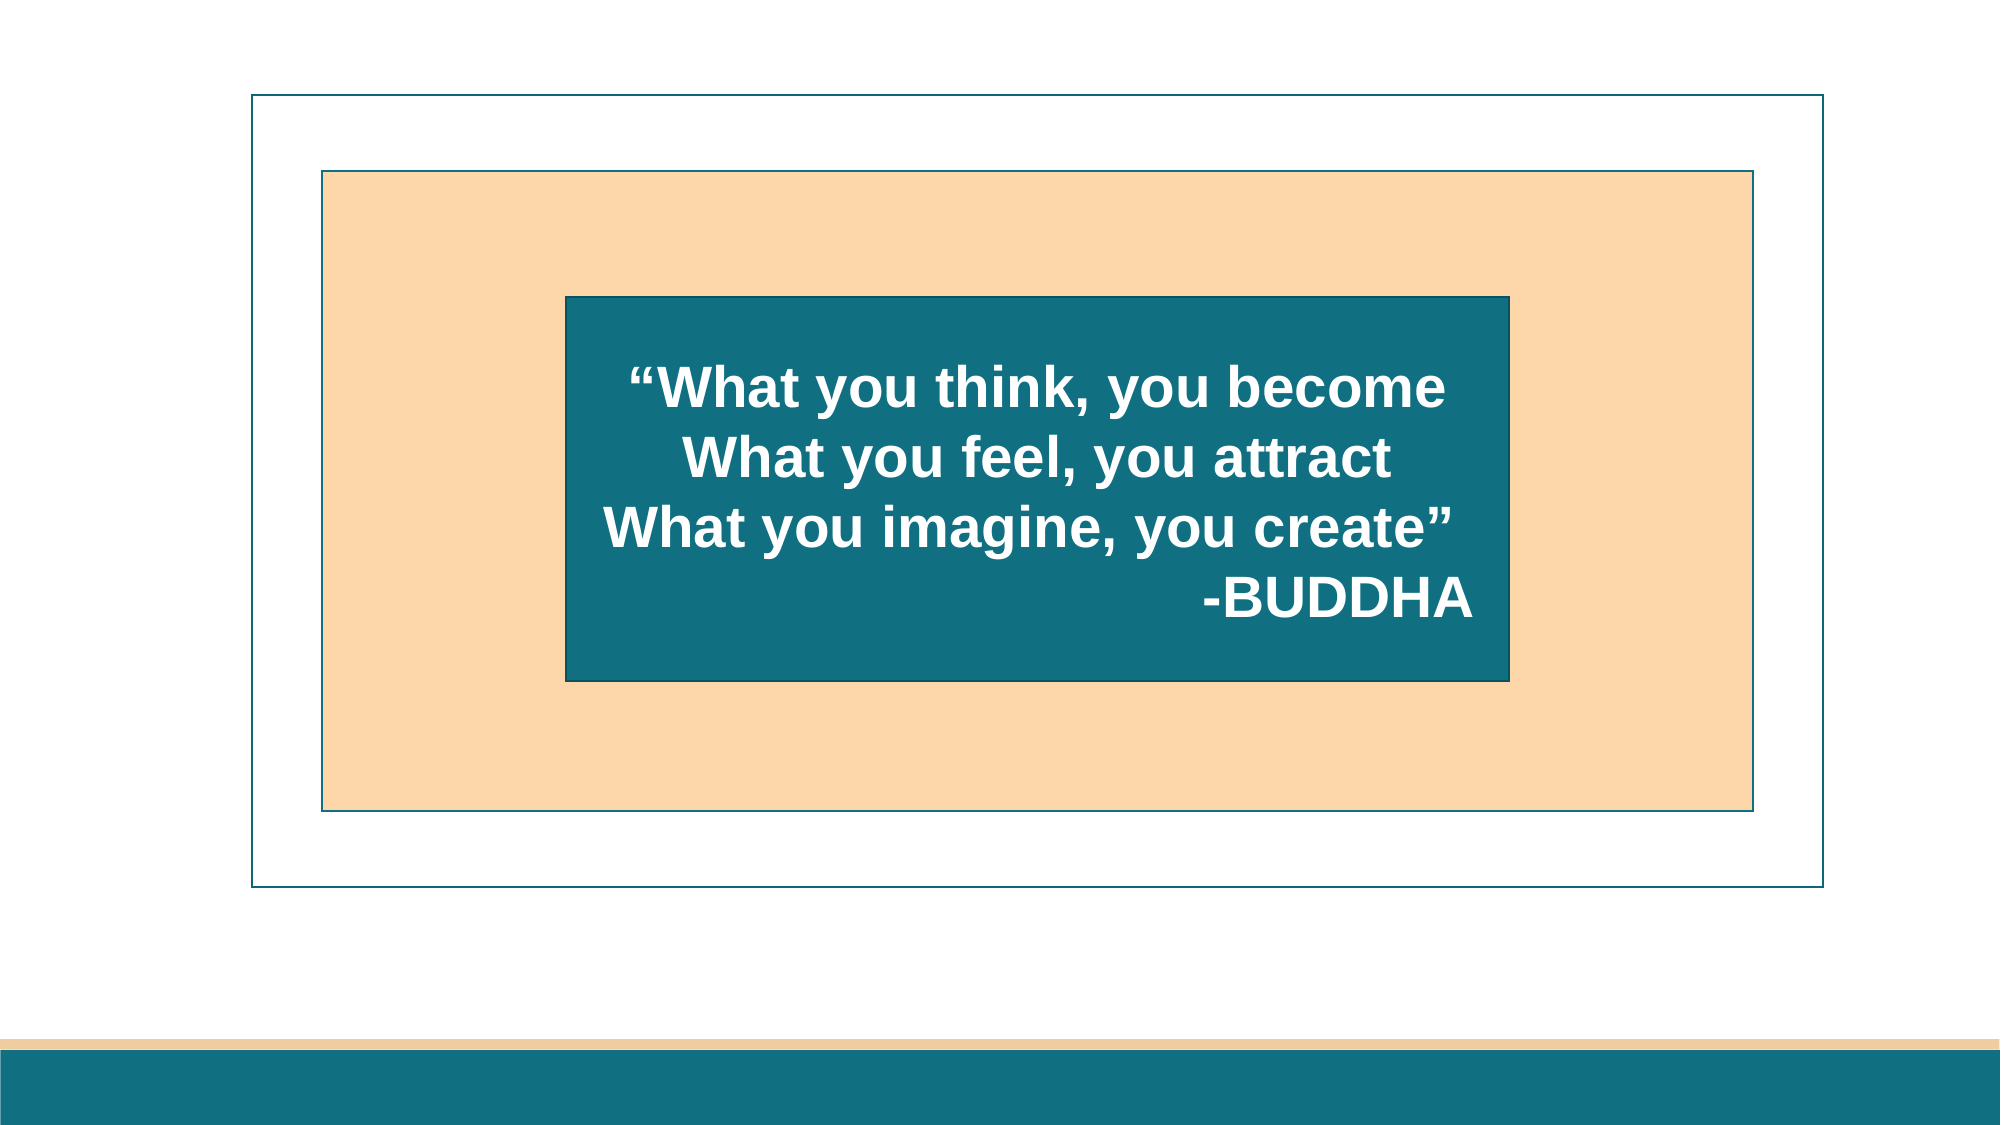

“What you think, you become
What you feel, you attract
What you imagine, you create”
                                     -BUDDHA